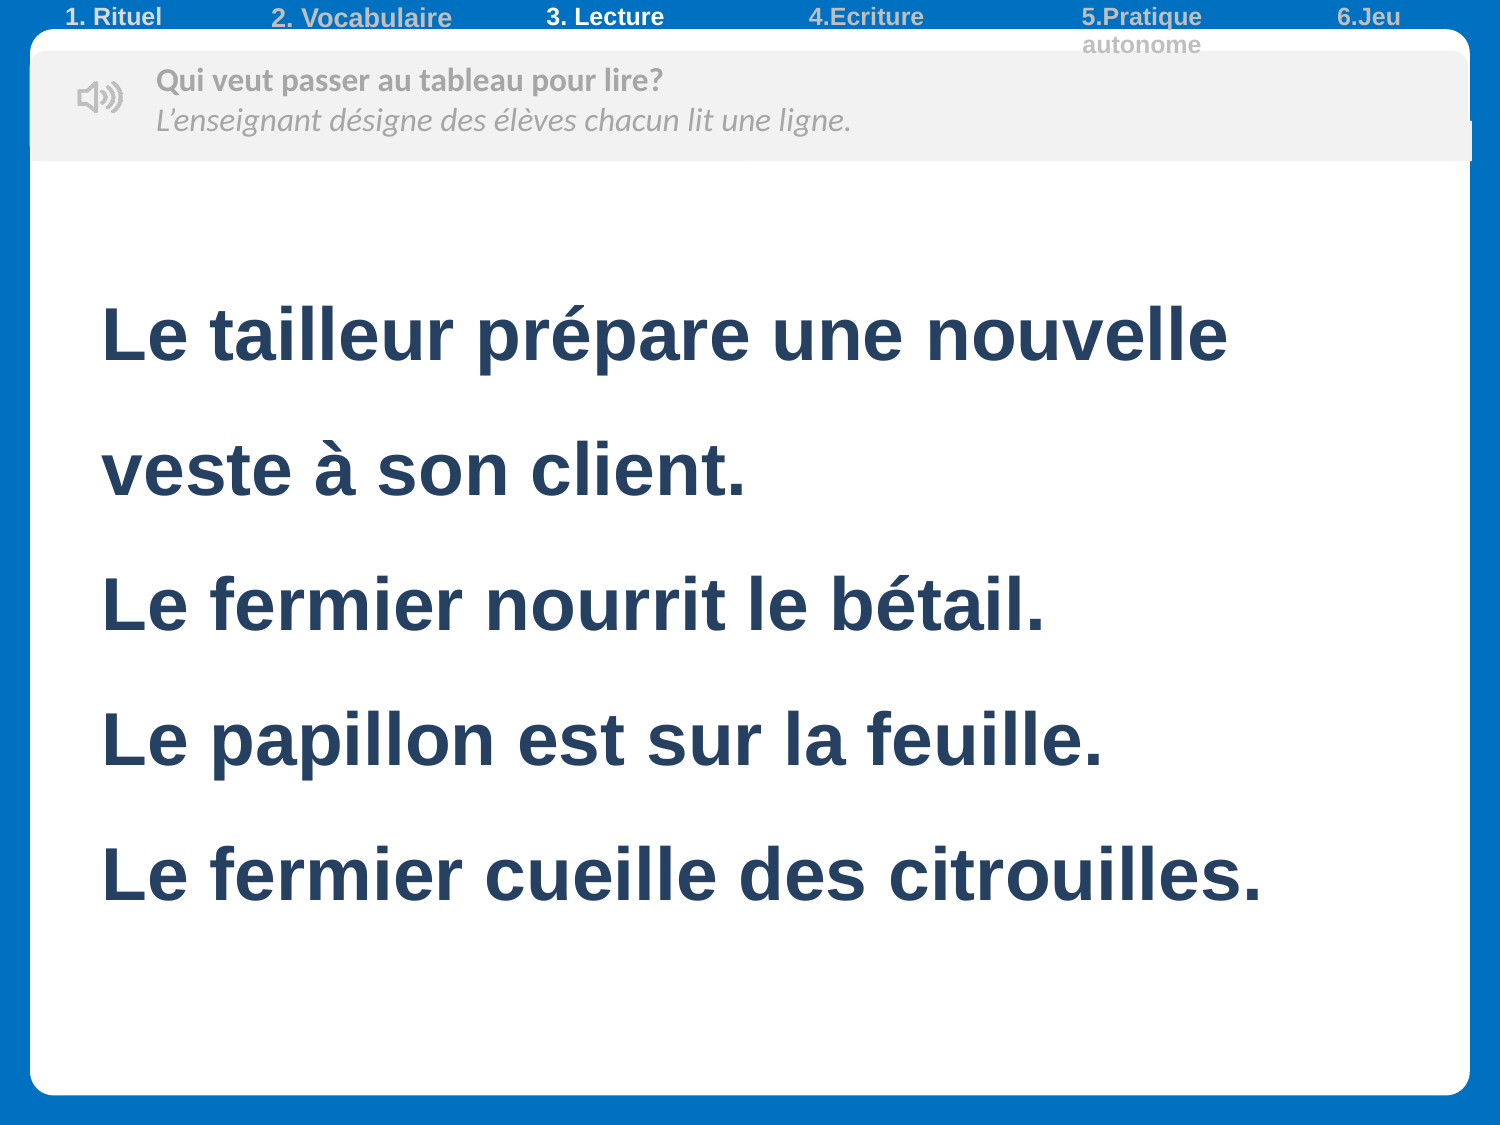

| 1. Rituel | 2. Vocabulaire | 3. Lecture | 4.Ecriture | 5.Pratique autonome | 6.Jeu |
| --- | --- | --- | --- | --- | --- |

Qui veut passer au tableau pour lire?
L’enseignant désigne des élèves chacun lit une ligne.

Le tailleur prépare une nouvelle veste à son client.
Le fermier nourrit le bétail.
Le papillon est sur la feuille.
Le fermier cueille des citrouilles.